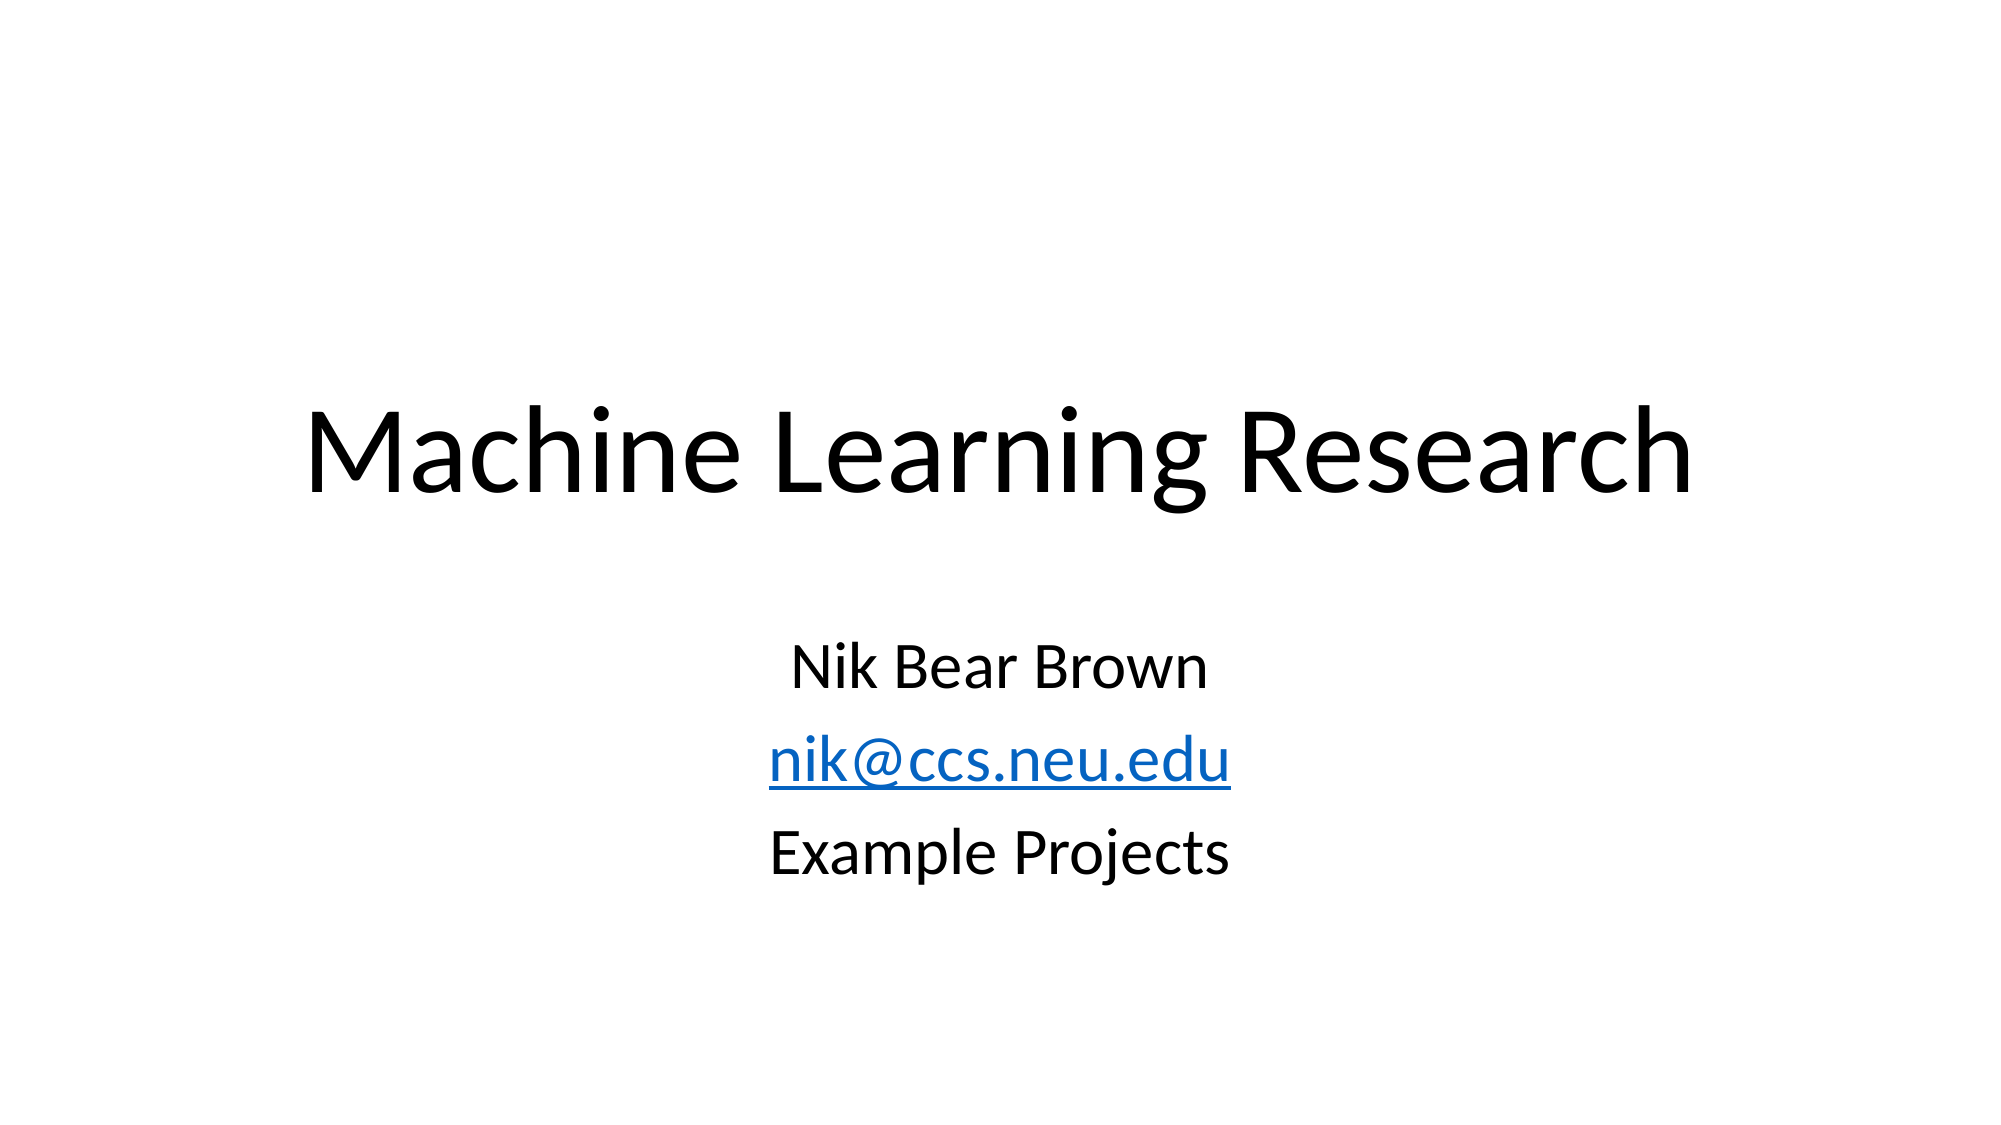

# Machine Learning Research
Nik Bear Brown
nik@ccs.neu.edu
Example Projects